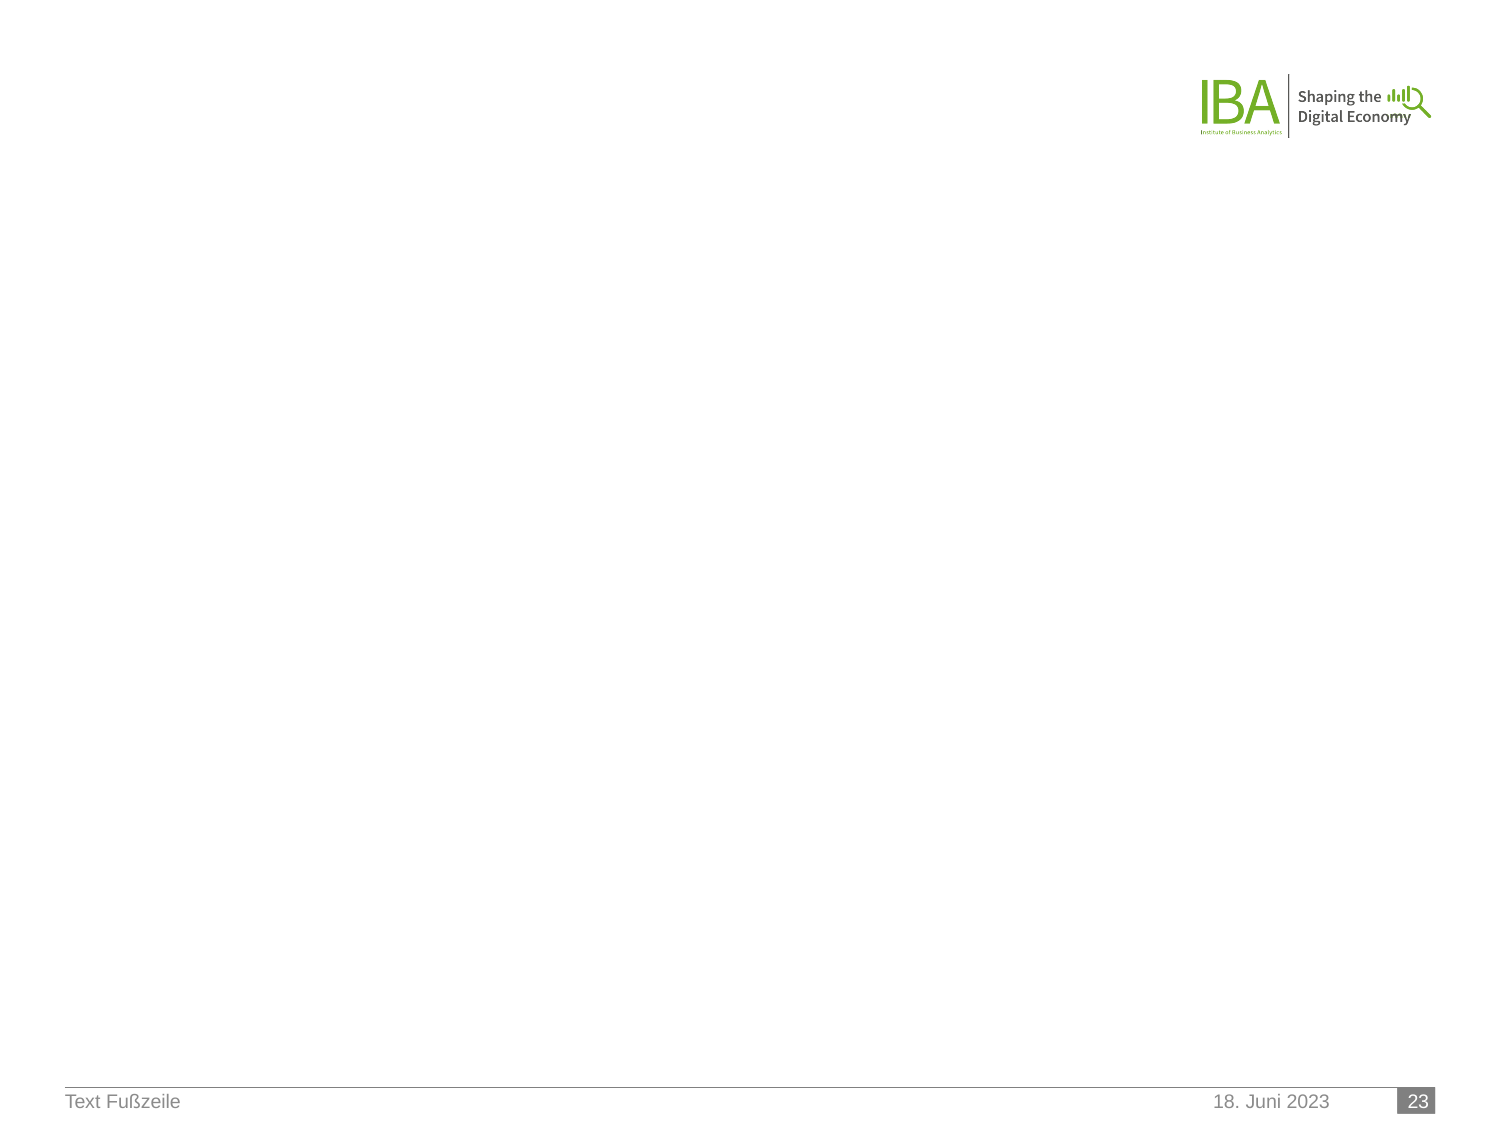

#

 23
Text Fußzeile
18. Juni 2023